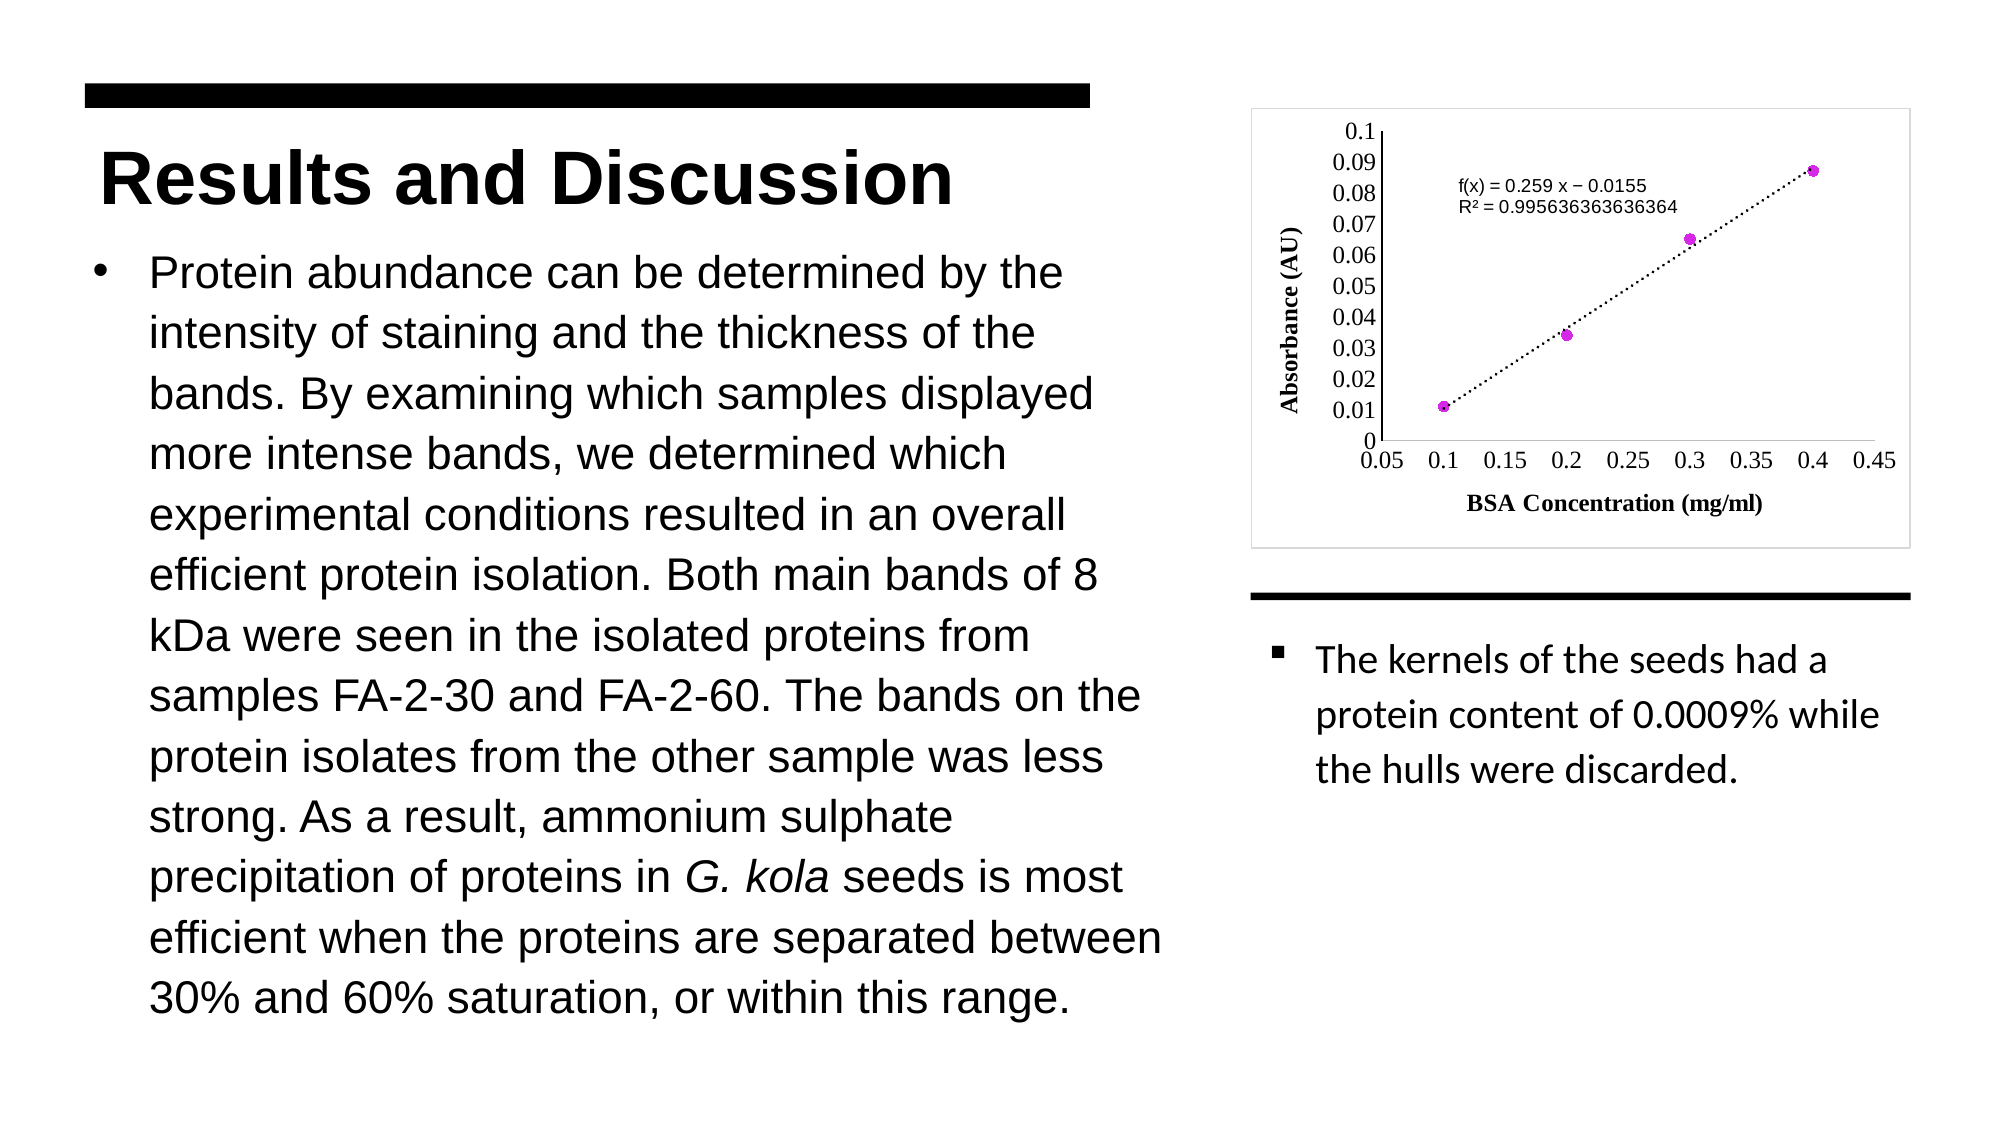

### Chart

| Category |  |
|---|---|
# Results and Discussion
Protein abundance can be determined by the intensity of staining and the thickness of the bands. By examining which samples displayed more intense bands, we determined which experimental conditions resulted in an overall efficient protein isolation. Both main bands of 8 kDa were seen in the isolated proteins from samples FA-2-30 and FA-2-60. The bands on the protein isolates from the other sample was less strong. As a result, ammonium sulphate precipitation of proteins in G. kola seeds is most efficient when the proteins are separated between 30% and 60% saturation, or within this range.

The kernels of the seeds had a protein content of 0.0009% while the hulls were discarded.